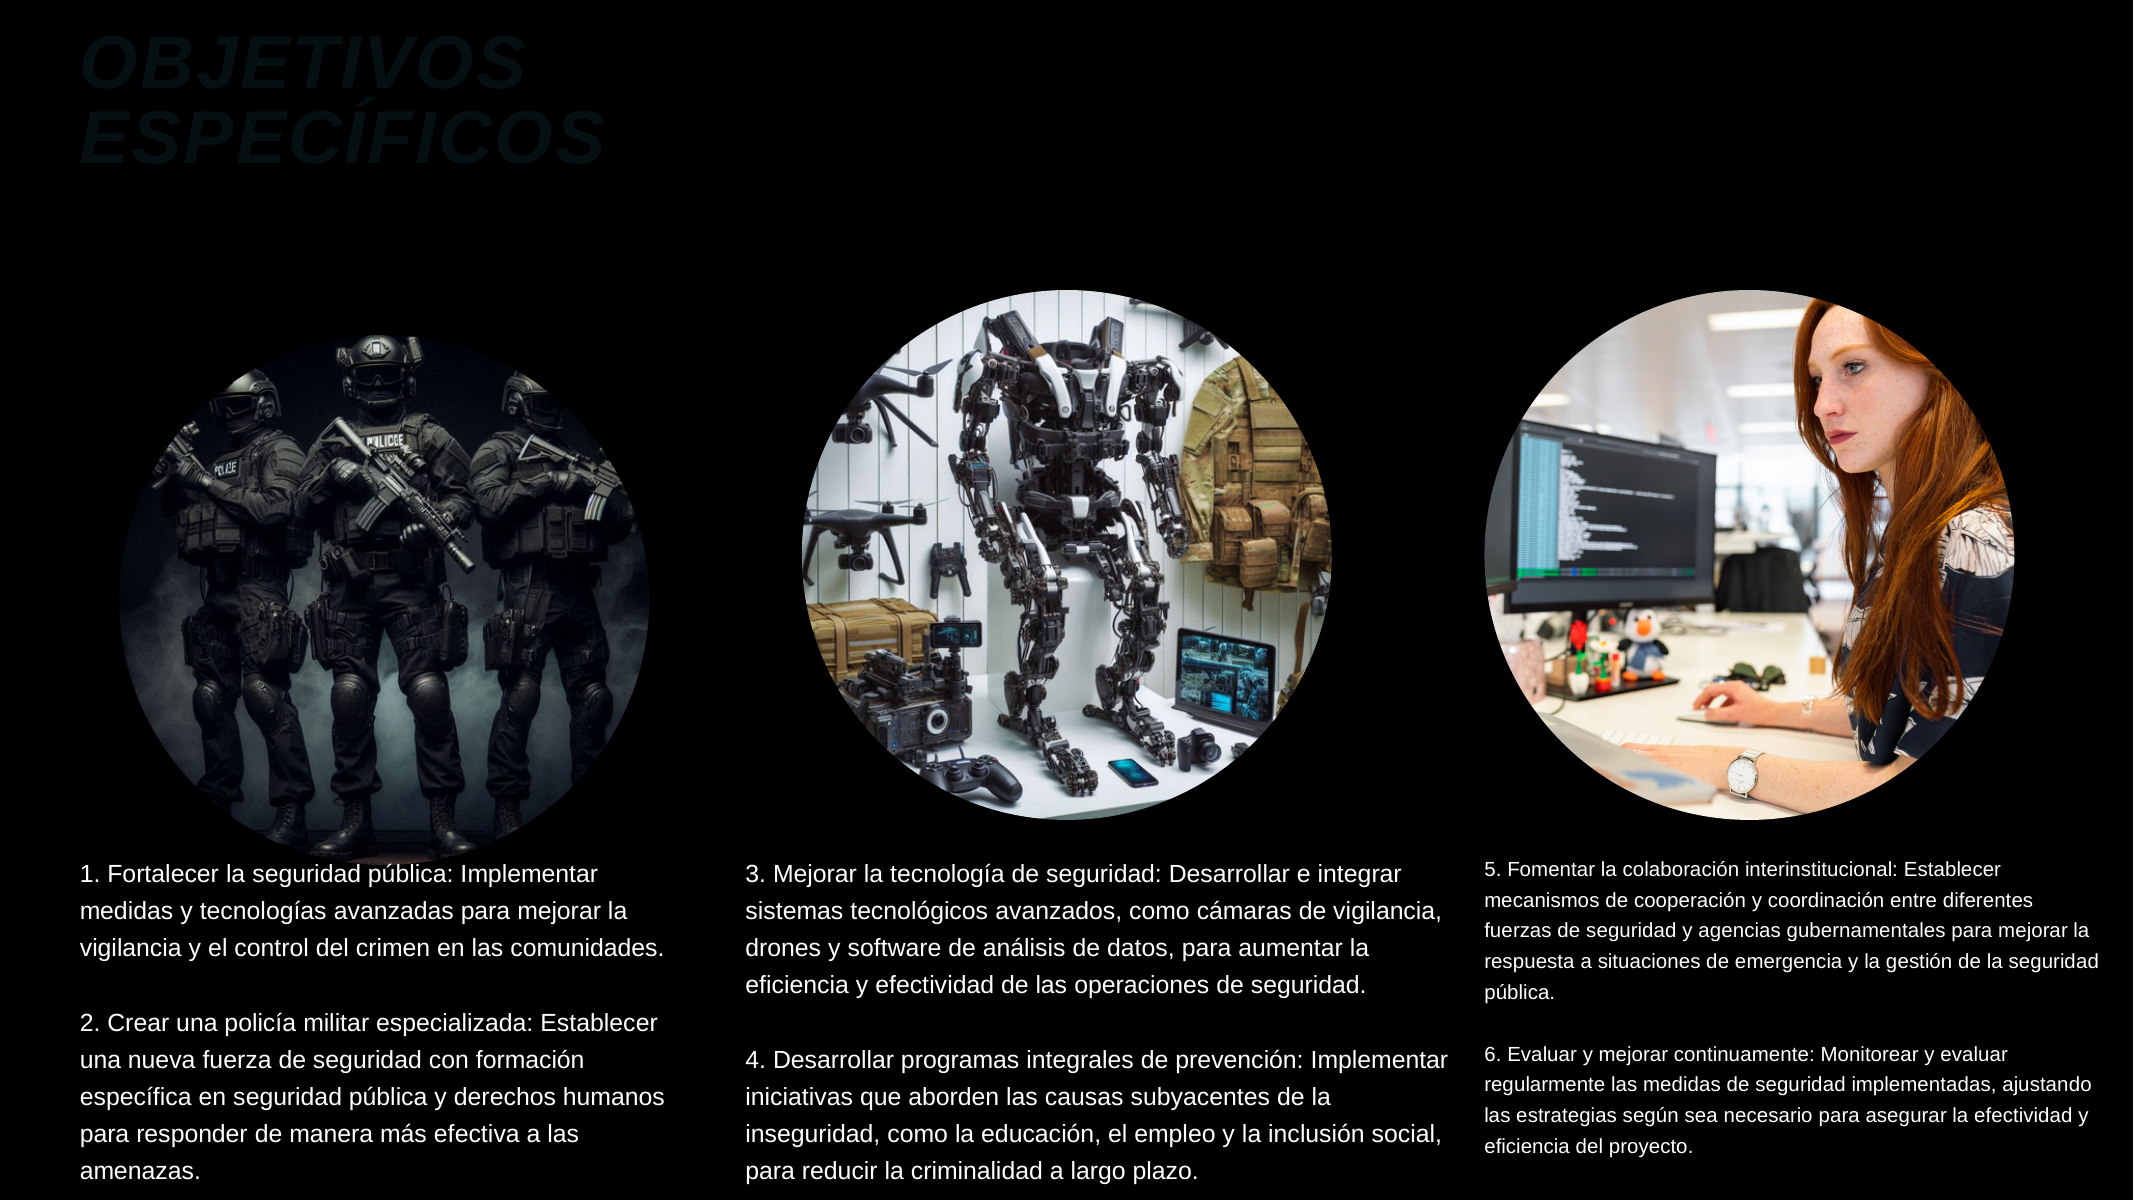

OBJETIVOS ESPECÍFICOS

1. Fortalecer la seguridad pública: Implementar medidas y tecnologías avanzadas para mejorar la vigilancia y el control del crimen en las comunidades.

2. Crear una policía militar especializada: Establecer una nueva fuerza de seguridad con formación específica en seguridad pública y derechos humanos para responder de manera más efectiva a las amenazas.

3. Mejorar la tecnología de seguridad: Desarrollar e integrar sistemas tecnológicos avanzados, como cámaras de vigilancia, drones y software de análisis de datos, para aumentar la eficiencia y efectividad de las operaciones de seguridad.

4. Desarrollar programas integrales de prevención: Implementar iniciativas que aborden las causas subyacentes de la inseguridad, como la educación, el empleo y la inclusión social, para reducir la criminalidad a largo plazo.

5. Fomentar la colaboración interinstitucional: Establecer mecanismos de cooperación y coordinación entre diferentes fuerzas de seguridad y agencias gubernamentales para mejorar la respuesta a situaciones de emergencia y la gestión de la seguridad pública.

6. Evaluar y mejorar continuamente: Monitorear y evaluar regularmente las medidas de seguridad implementadas, ajustando las estrategias según sea necesario para asegurar la efectividad y eficiencia del proyecto.